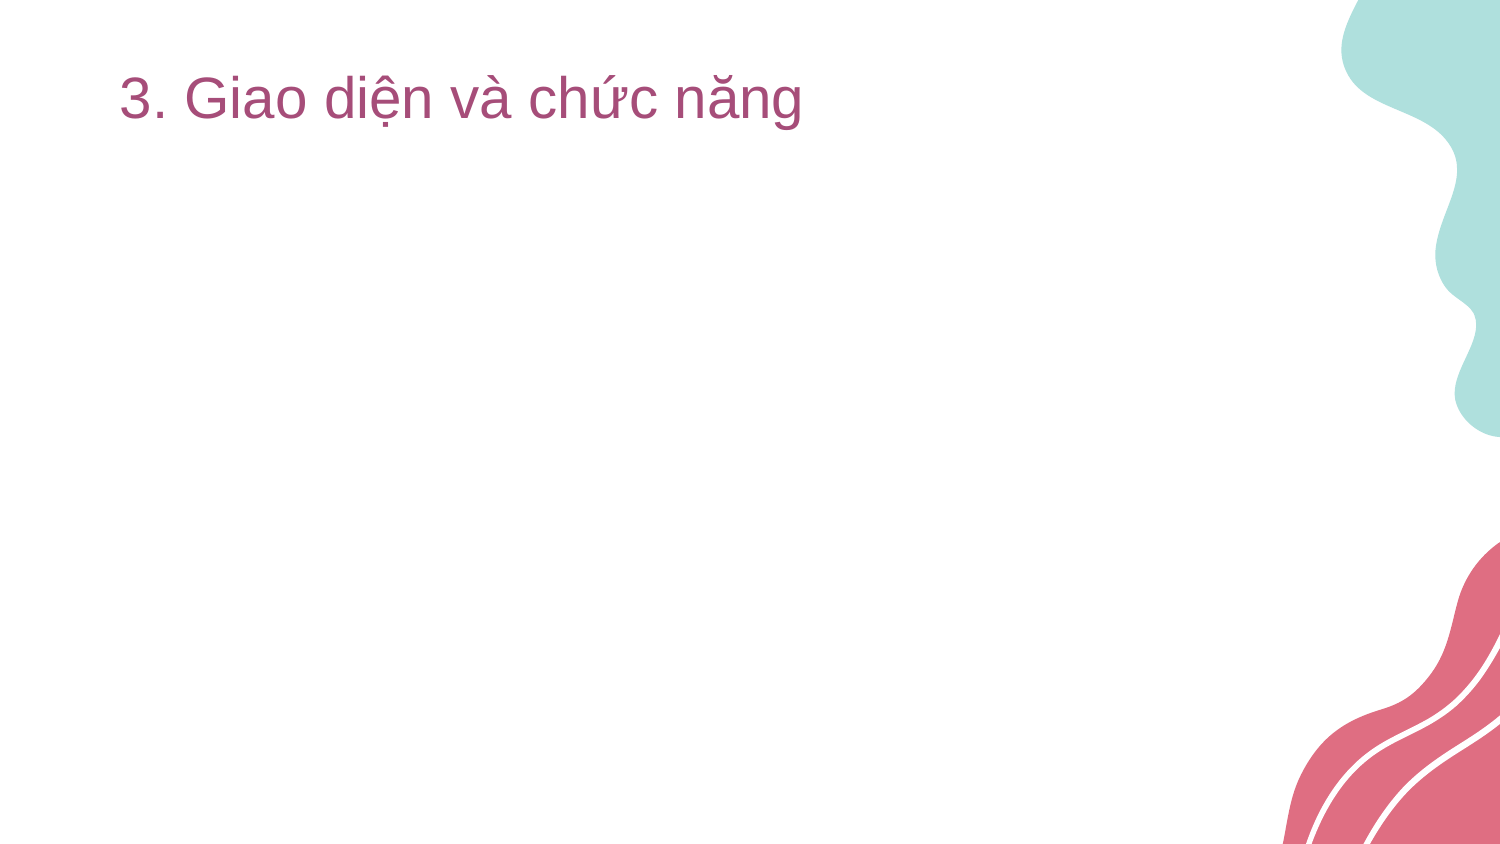

# 3. Giao diện và chức năng